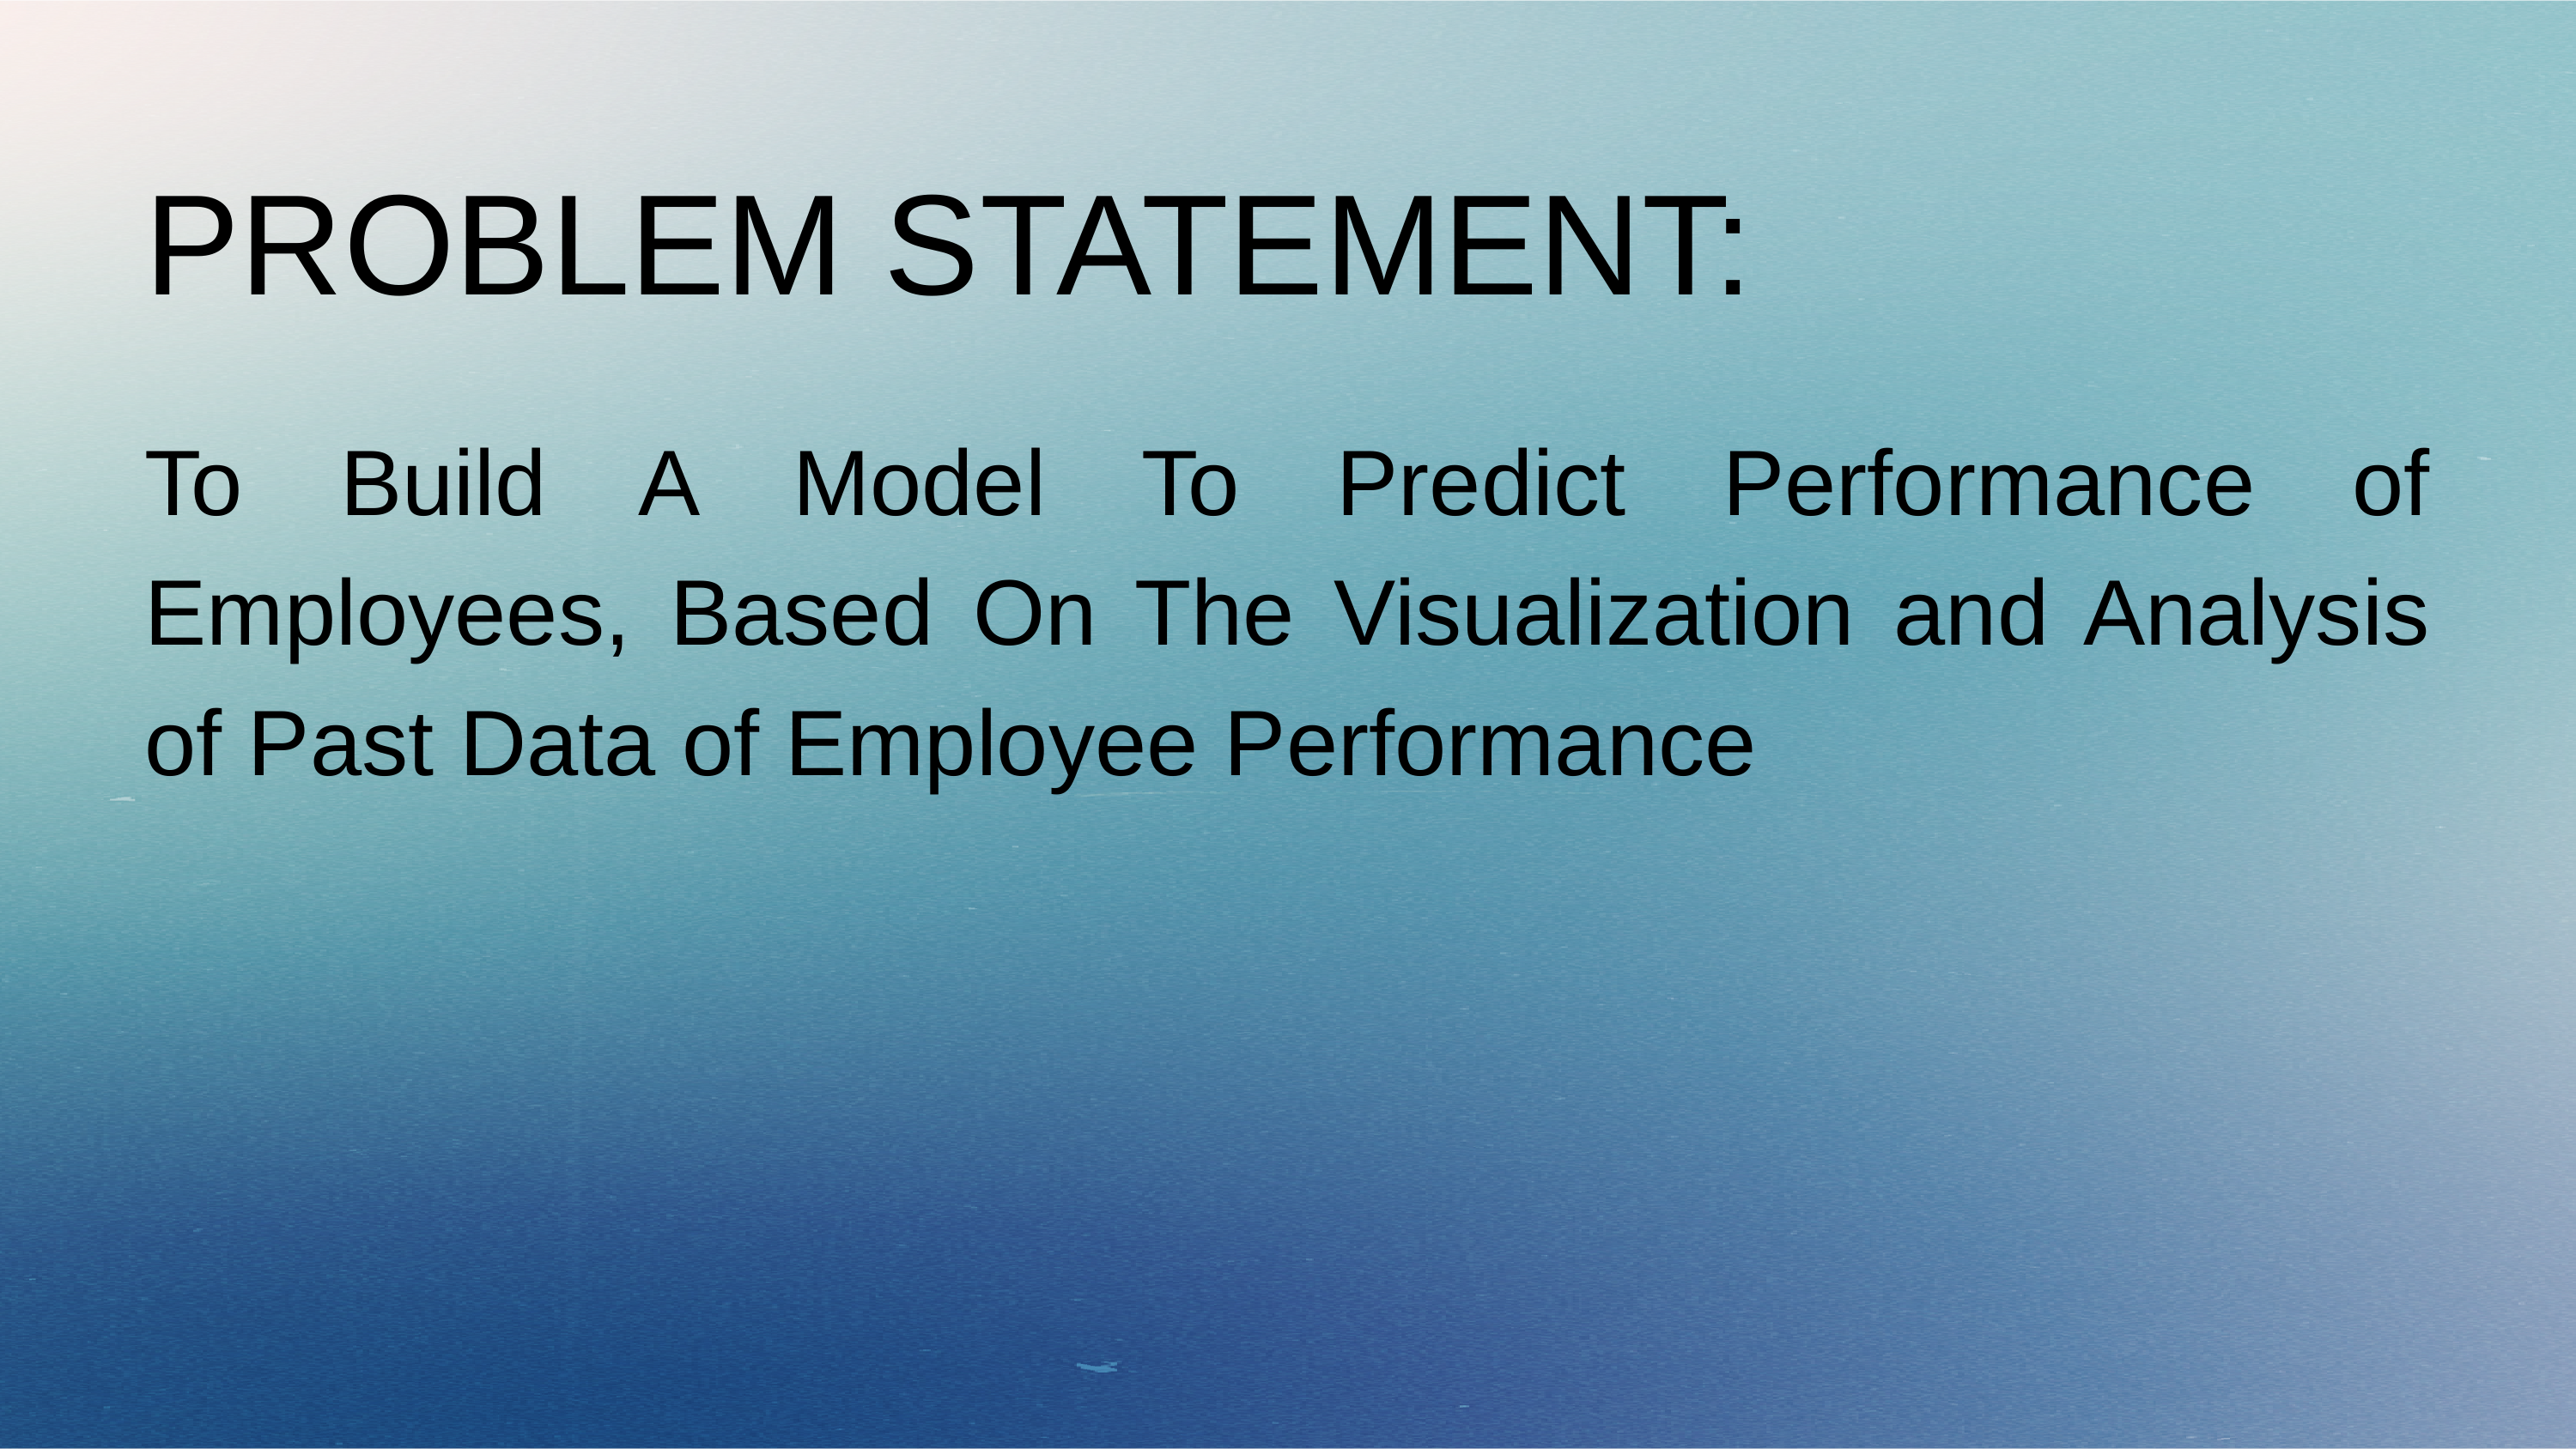

PROBLEM STATEMENT:
To Build A Model To Predict Performance of Employees, Based On The Visualization and Analysis of Past Data of Employee Performance